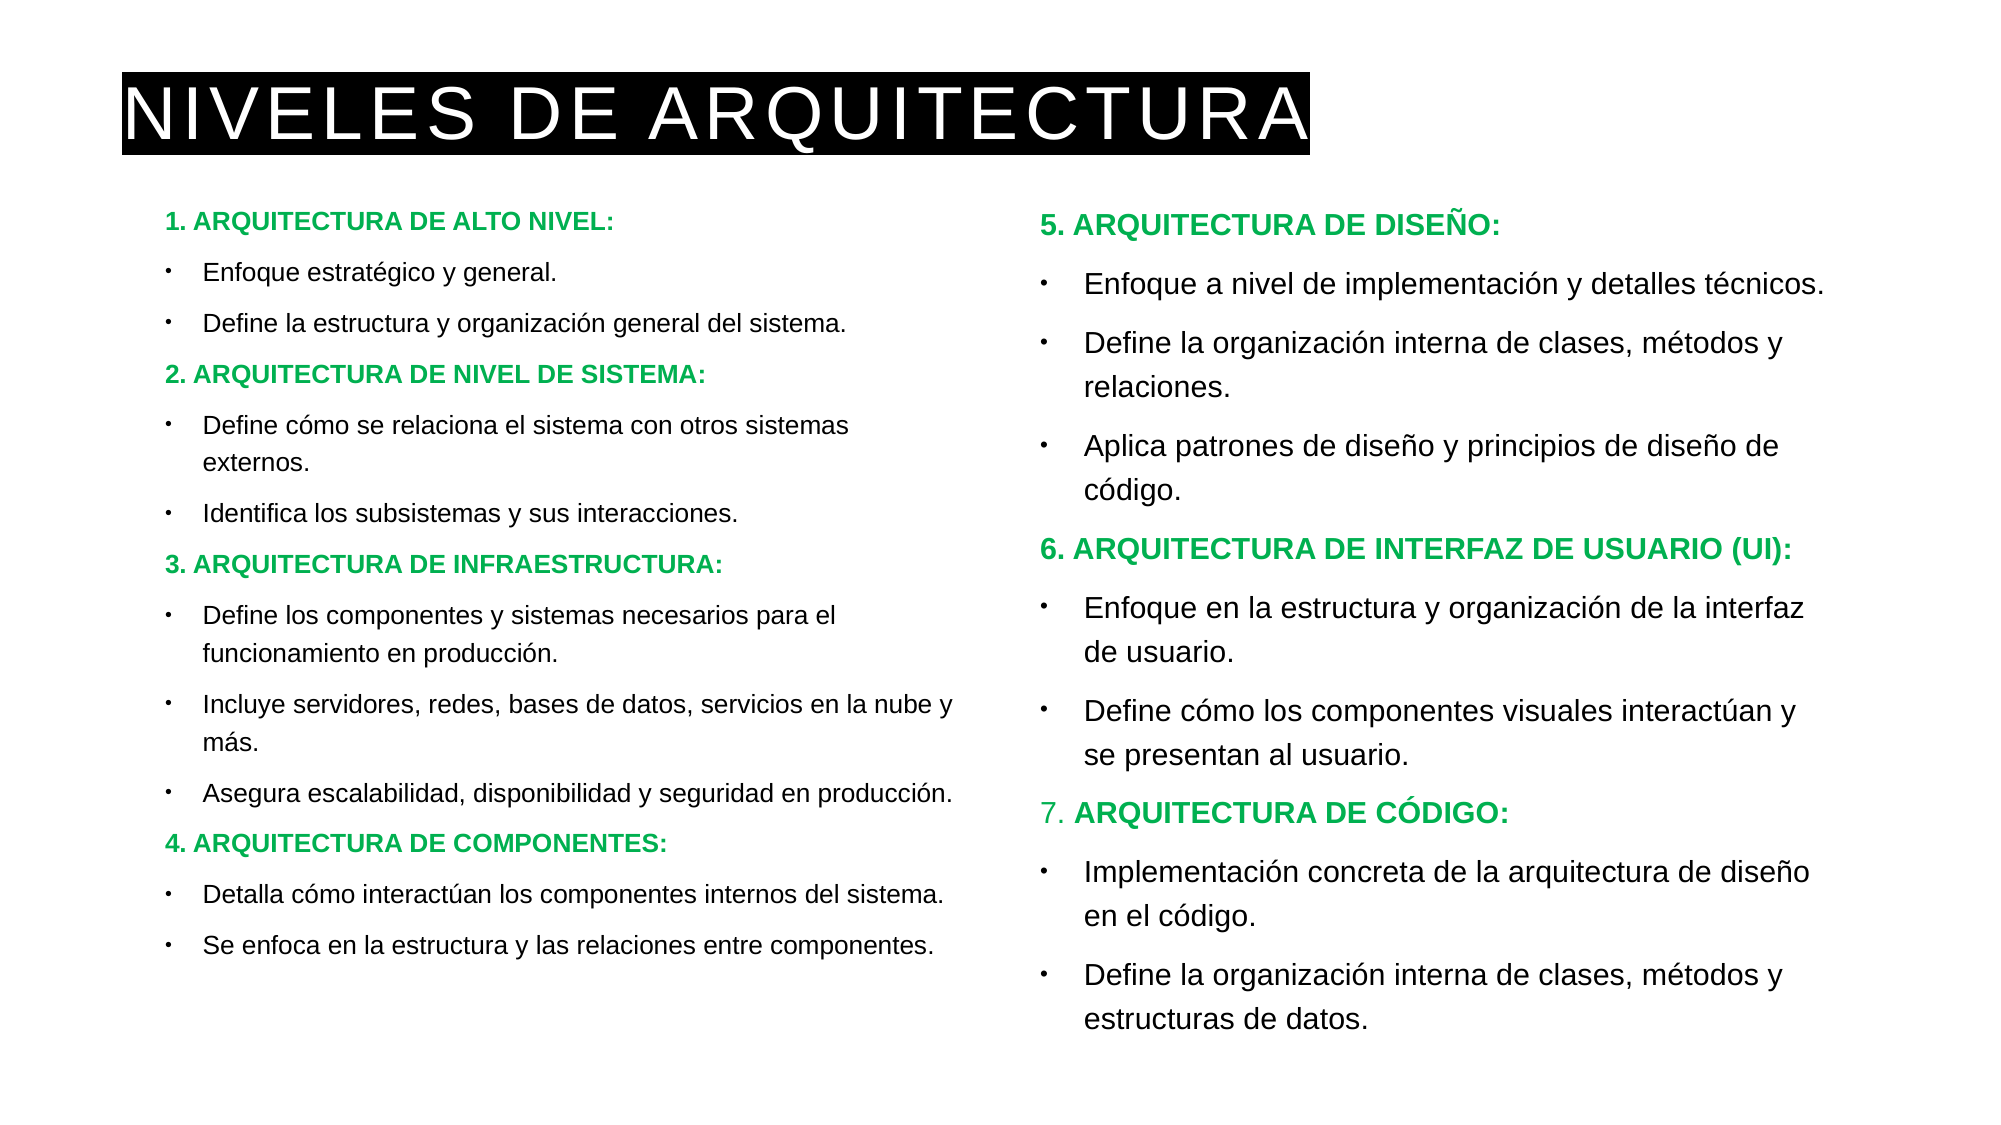

# Niveles de arquitectura
1. ARQUITECTURA DE ALTO NIVEL:
Enfoque estratégico y general.
Define la estructura y organización general del sistema.
2. ARQUITECTURA DE NIVEL DE SISTEMA:
Define cómo se relaciona el sistema con otros sistemas externos.
Identifica los subsistemas y sus interacciones.
3. ARQUITECTURA DE INFRAESTRUCTURA:
Define los componentes y sistemas necesarios para el funcionamiento en producción.
Incluye servidores, redes, bases de datos, servicios en la nube y más.
Asegura escalabilidad, disponibilidad y seguridad en producción.
4. ARQUITECTURA DE COMPONENTES:
Detalla cómo interactúan los componentes internos del sistema.
Se enfoca en la estructura y las relaciones entre componentes.
5. ARQUITECTURA DE DISEÑO:
Enfoque a nivel de implementación y detalles técnicos.
Define la organización interna de clases, métodos y relaciones.
Aplica patrones de diseño y principios de diseño de código.
6. ARQUITECTURA DE INTERFAZ DE USUARIO (UI):
Enfoque en la estructura y organización de la interfaz de usuario.
Define cómo los componentes visuales interactúan y se presentan al usuario.
7. ARQUITECTURA DE CÓDIGO:
Implementación concreta de la arquitectura de diseño en el código.
Define la organización interna de clases, métodos y estructuras de datos.